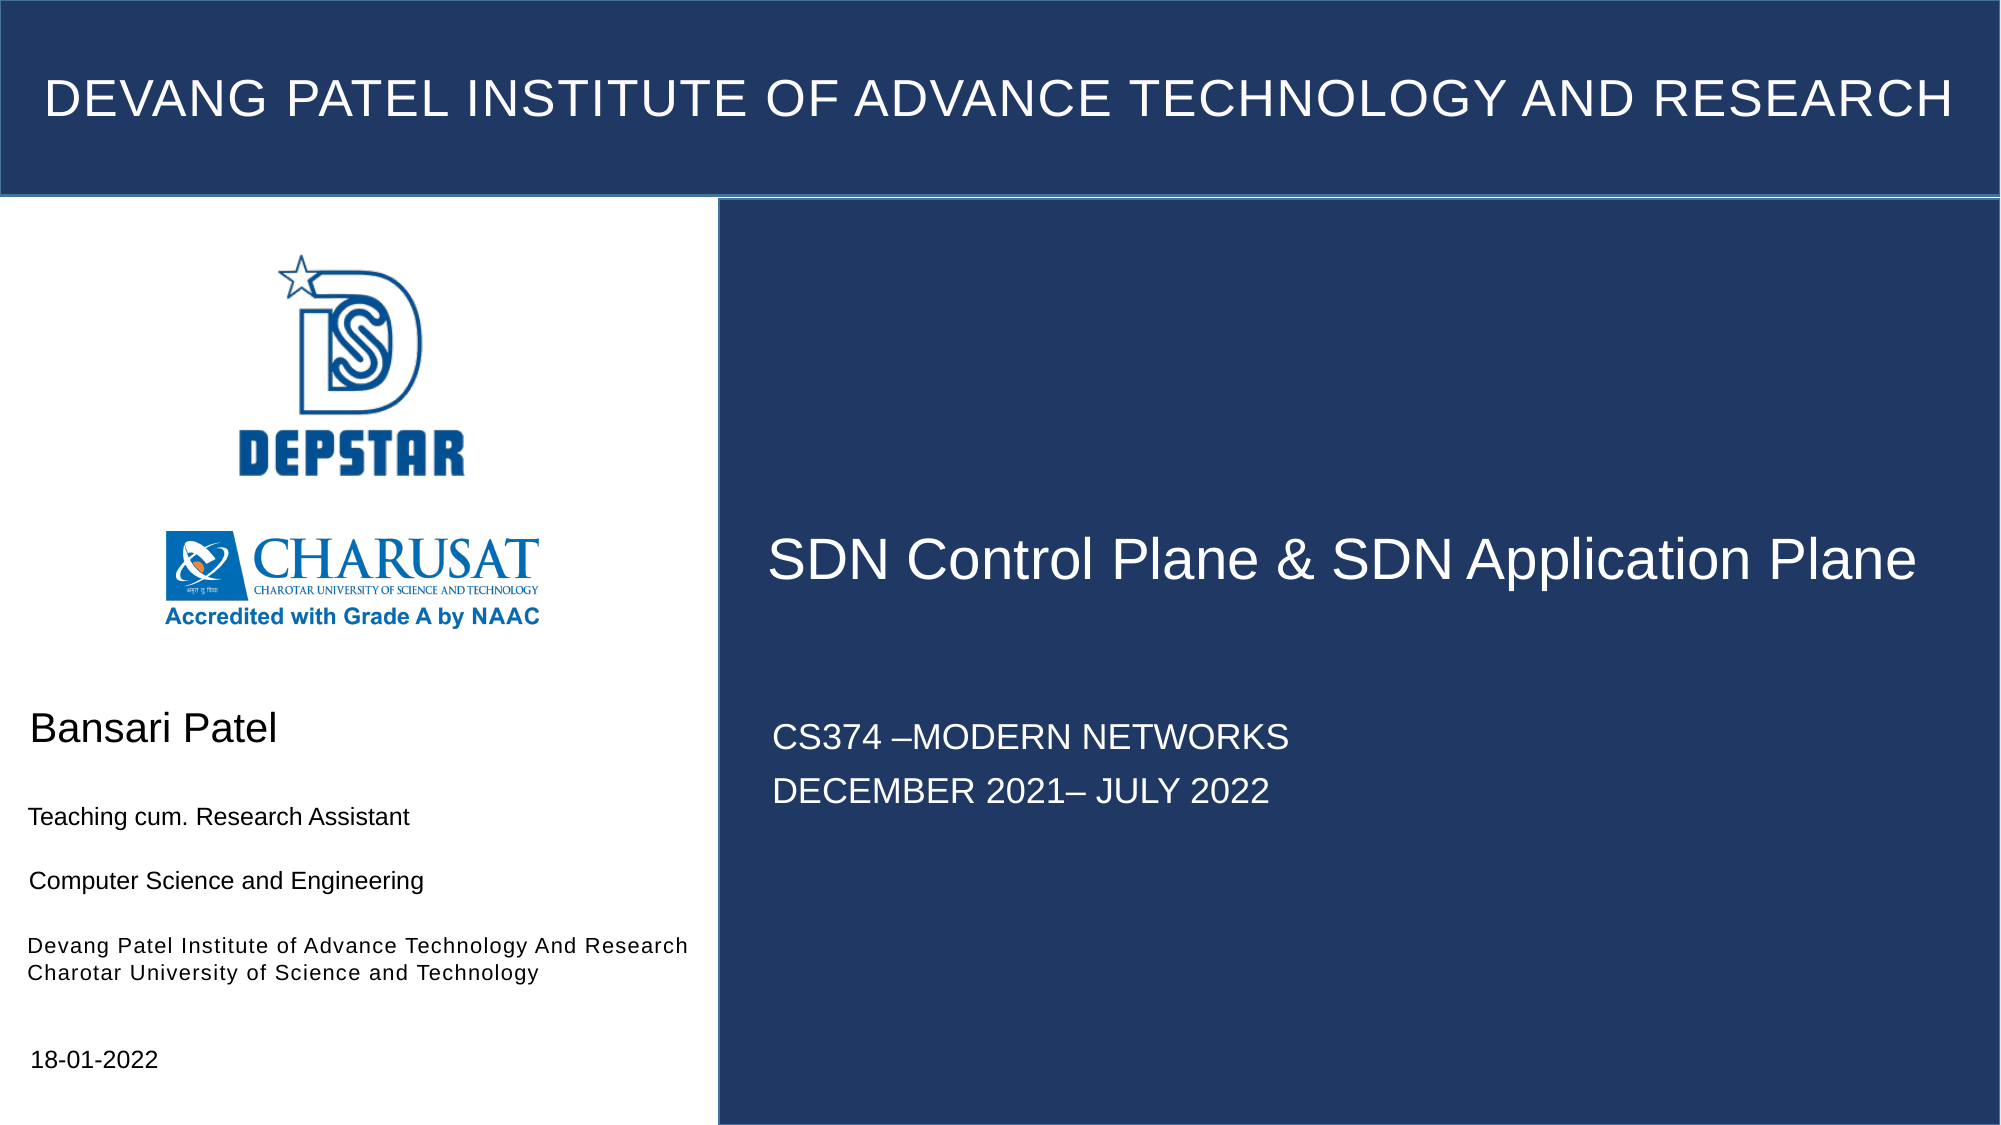

SDN Control Plane & SDN Application Plane
Bansari Patel
CS374 –MODERN NETWORKS
DECEMBER 2021– JULY 2022
Teaching cum. Research Assistant
Computer Science and Engineering
18-01-2022